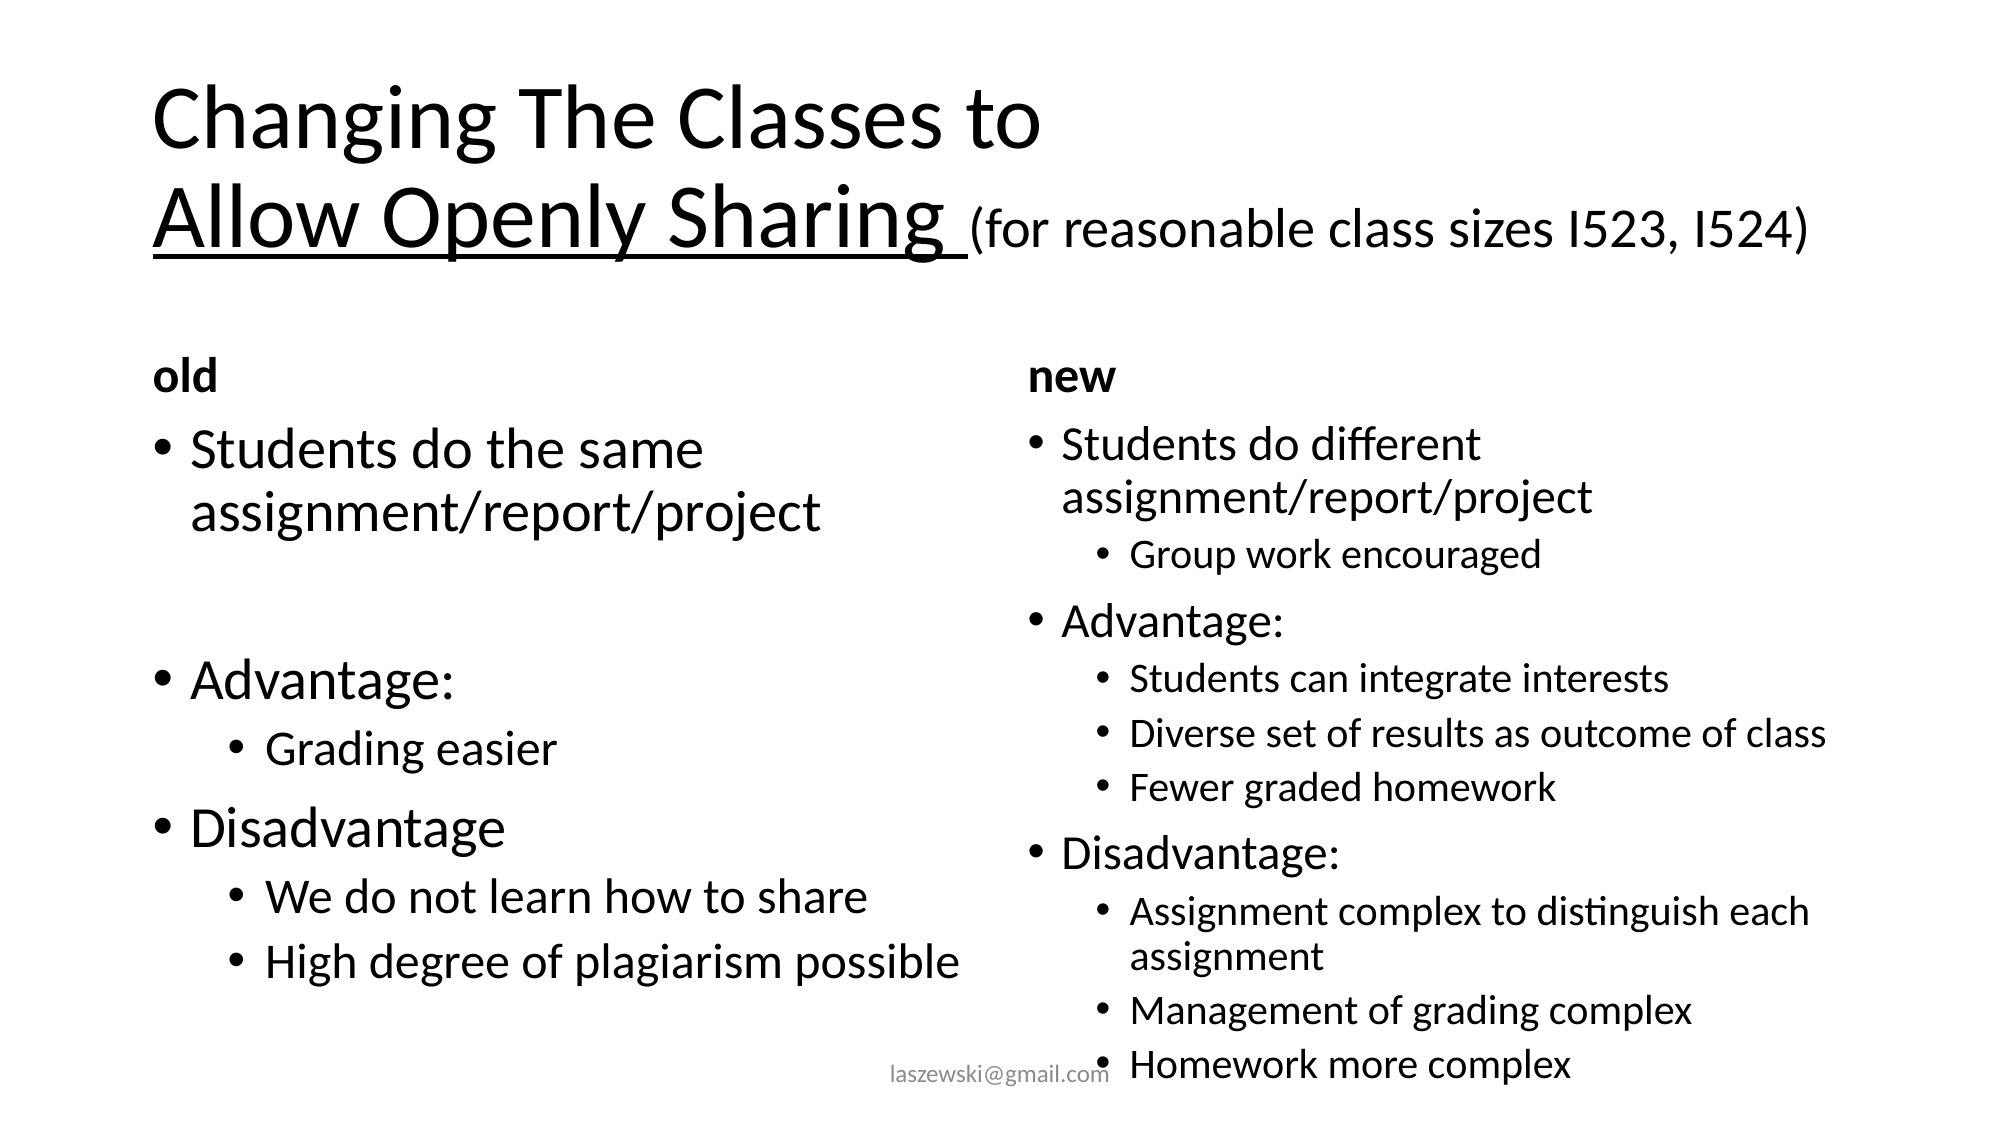

# Changing The Classes to Allow Openly Sharing (for reasonable class sizes I523, I524)
old
new
Students do different assignment/report/project
Group work encouraged
Advantage:
Students can integrate interests
Diverse set of results as outcome of class
Fewer graded homework
Disadvantage:
Assignment complex to distinguish each assignment
Management of grading complex
Homework more complex

Students do the same assignment/report/project

Advantage:
Grading easier
Disadvantage
We do not learn how to share
High degree of plagiarism possible
laszewski@gmail.com